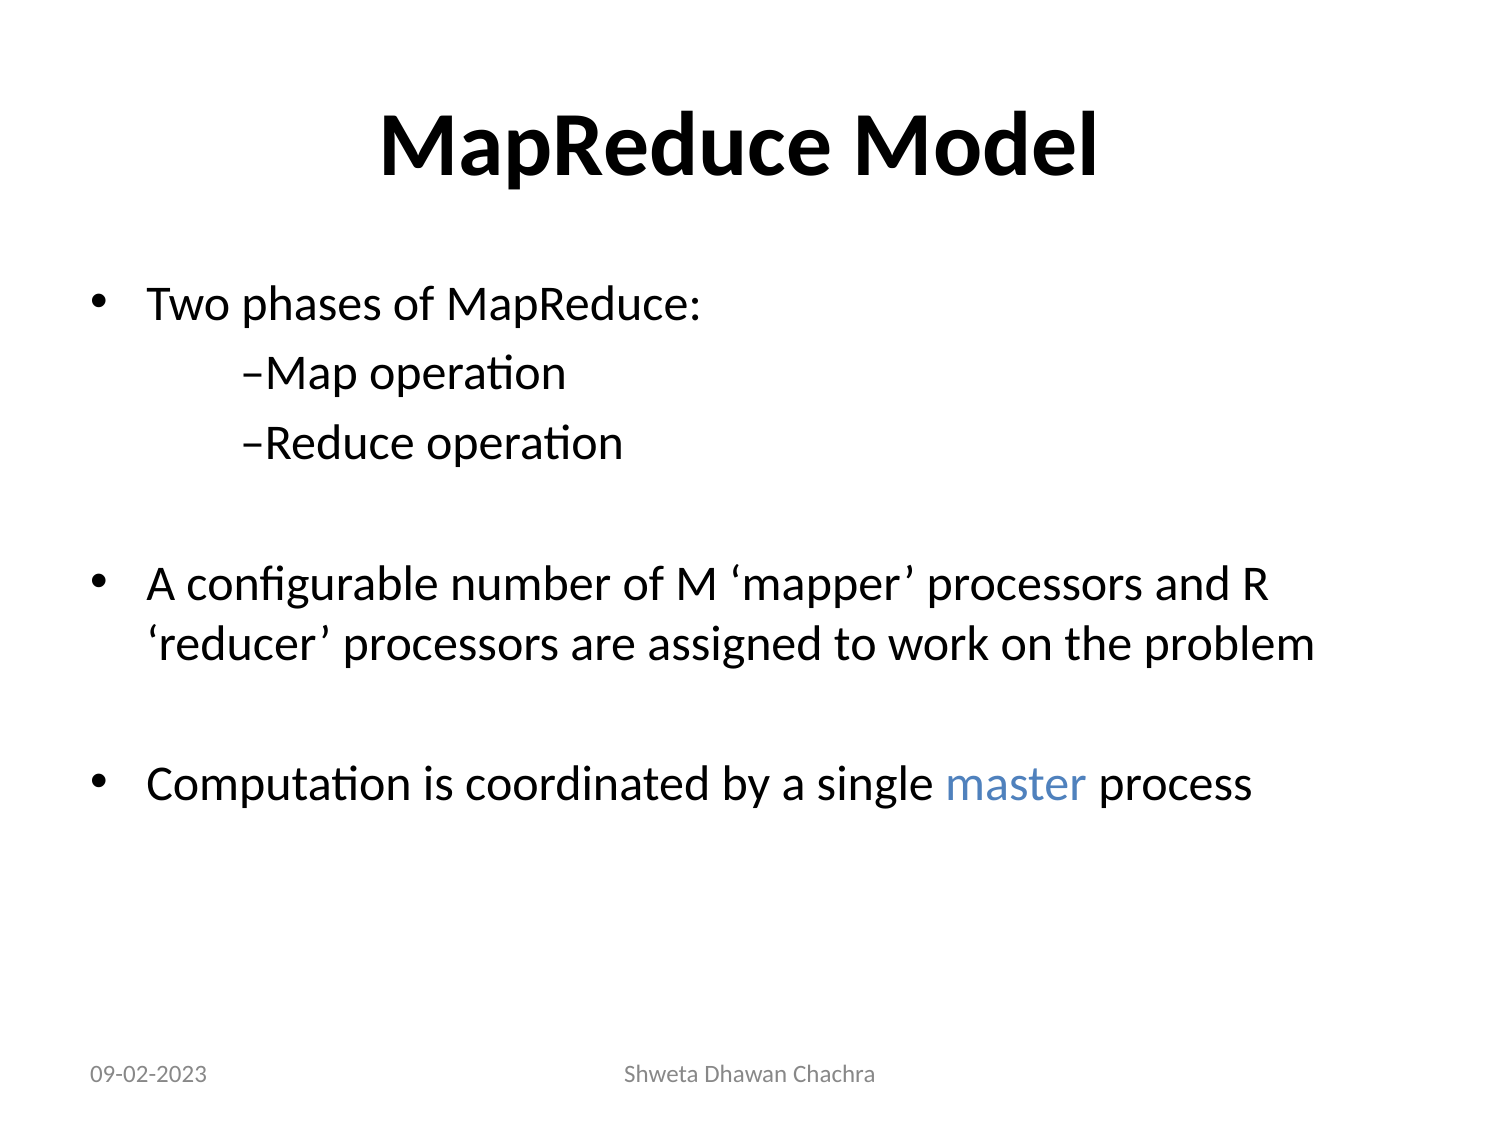

# MapReduce Model
Two phases of MapReduce:
	–Map operation
	–Reduce operation

A configurable number of M ‘mapper’ processors and R ‘reducer’ processors are assigned to work on the problem

Computation is coordinated by a single master process

09-02-2023
Shweta Dhawan Chachra